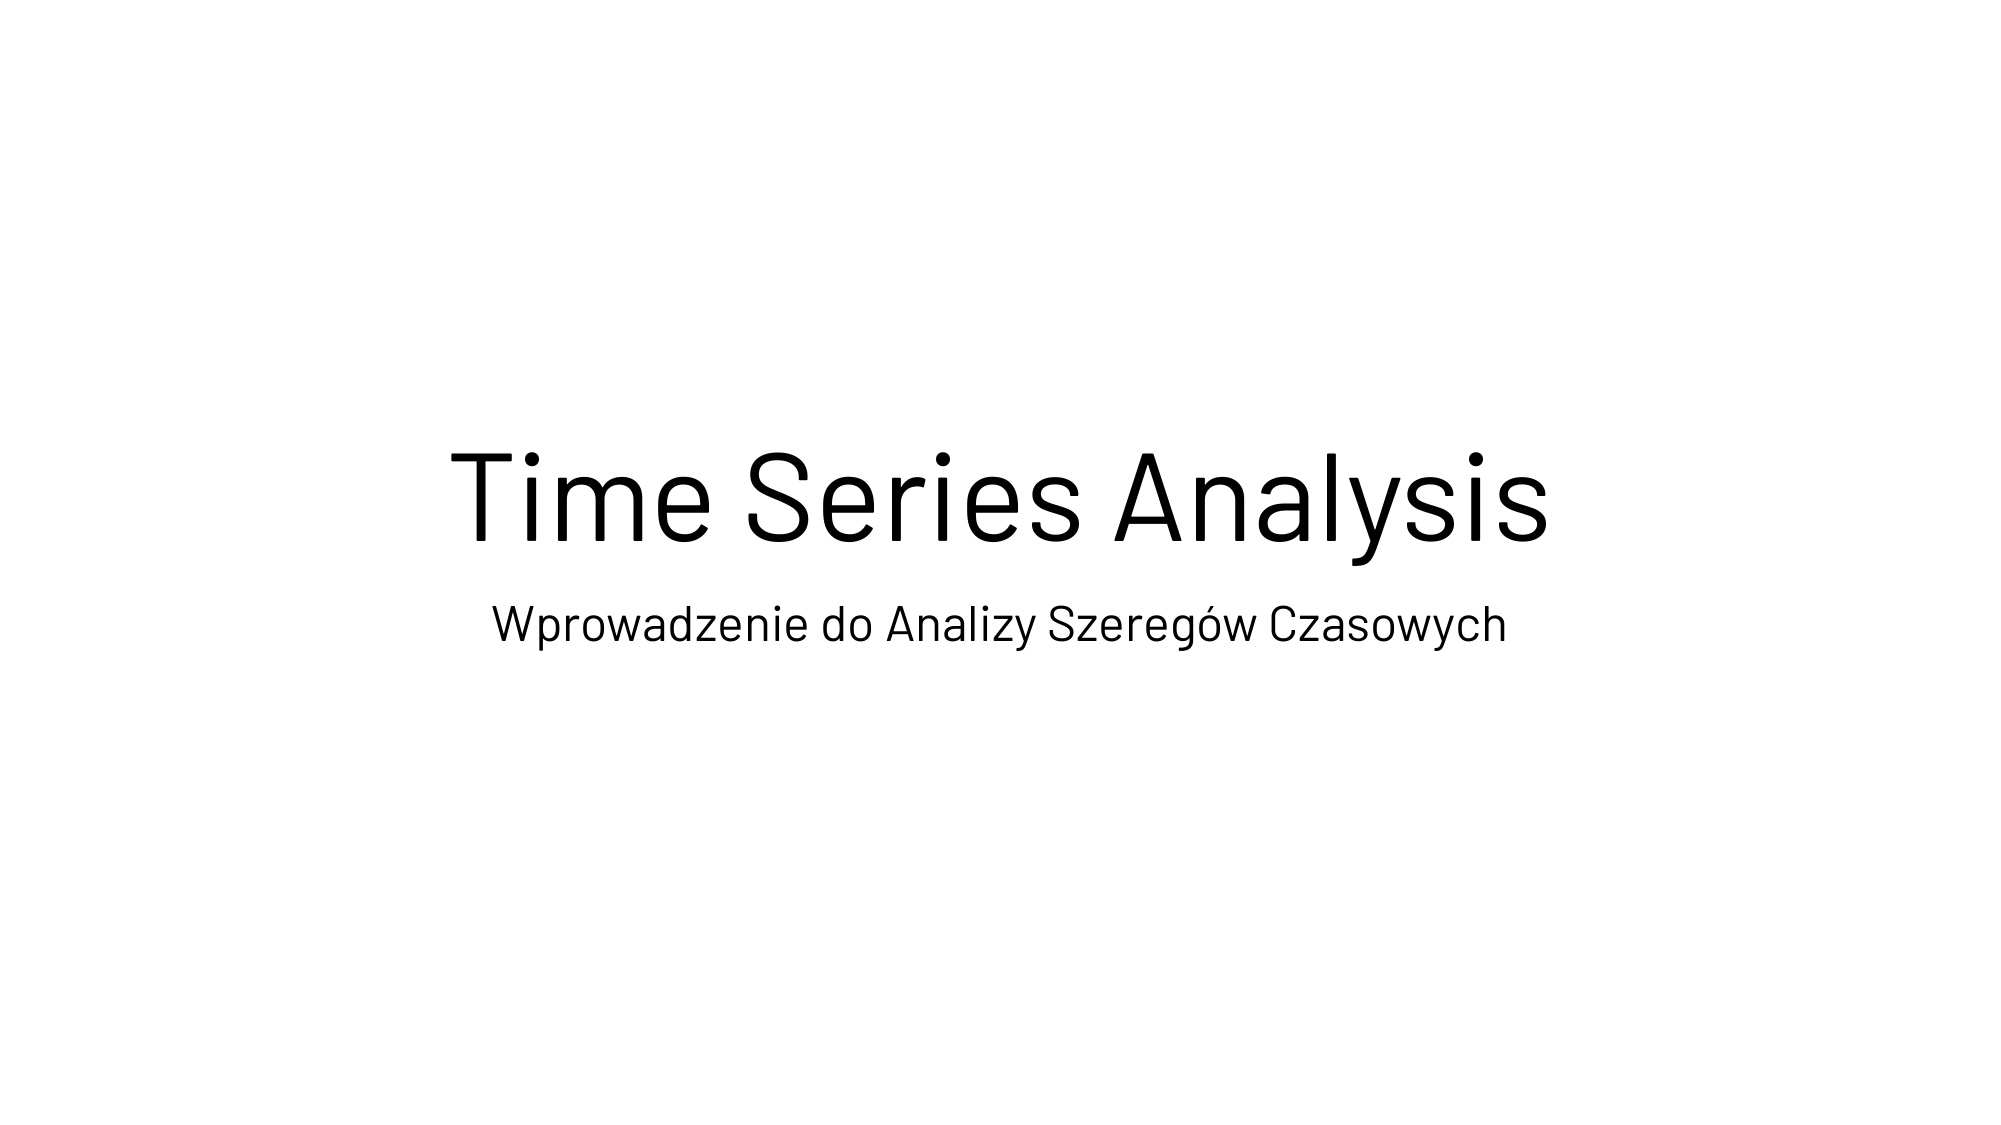

# Time Series Analysis
Wprowadzenie do Analizy Szeregów Czasowych